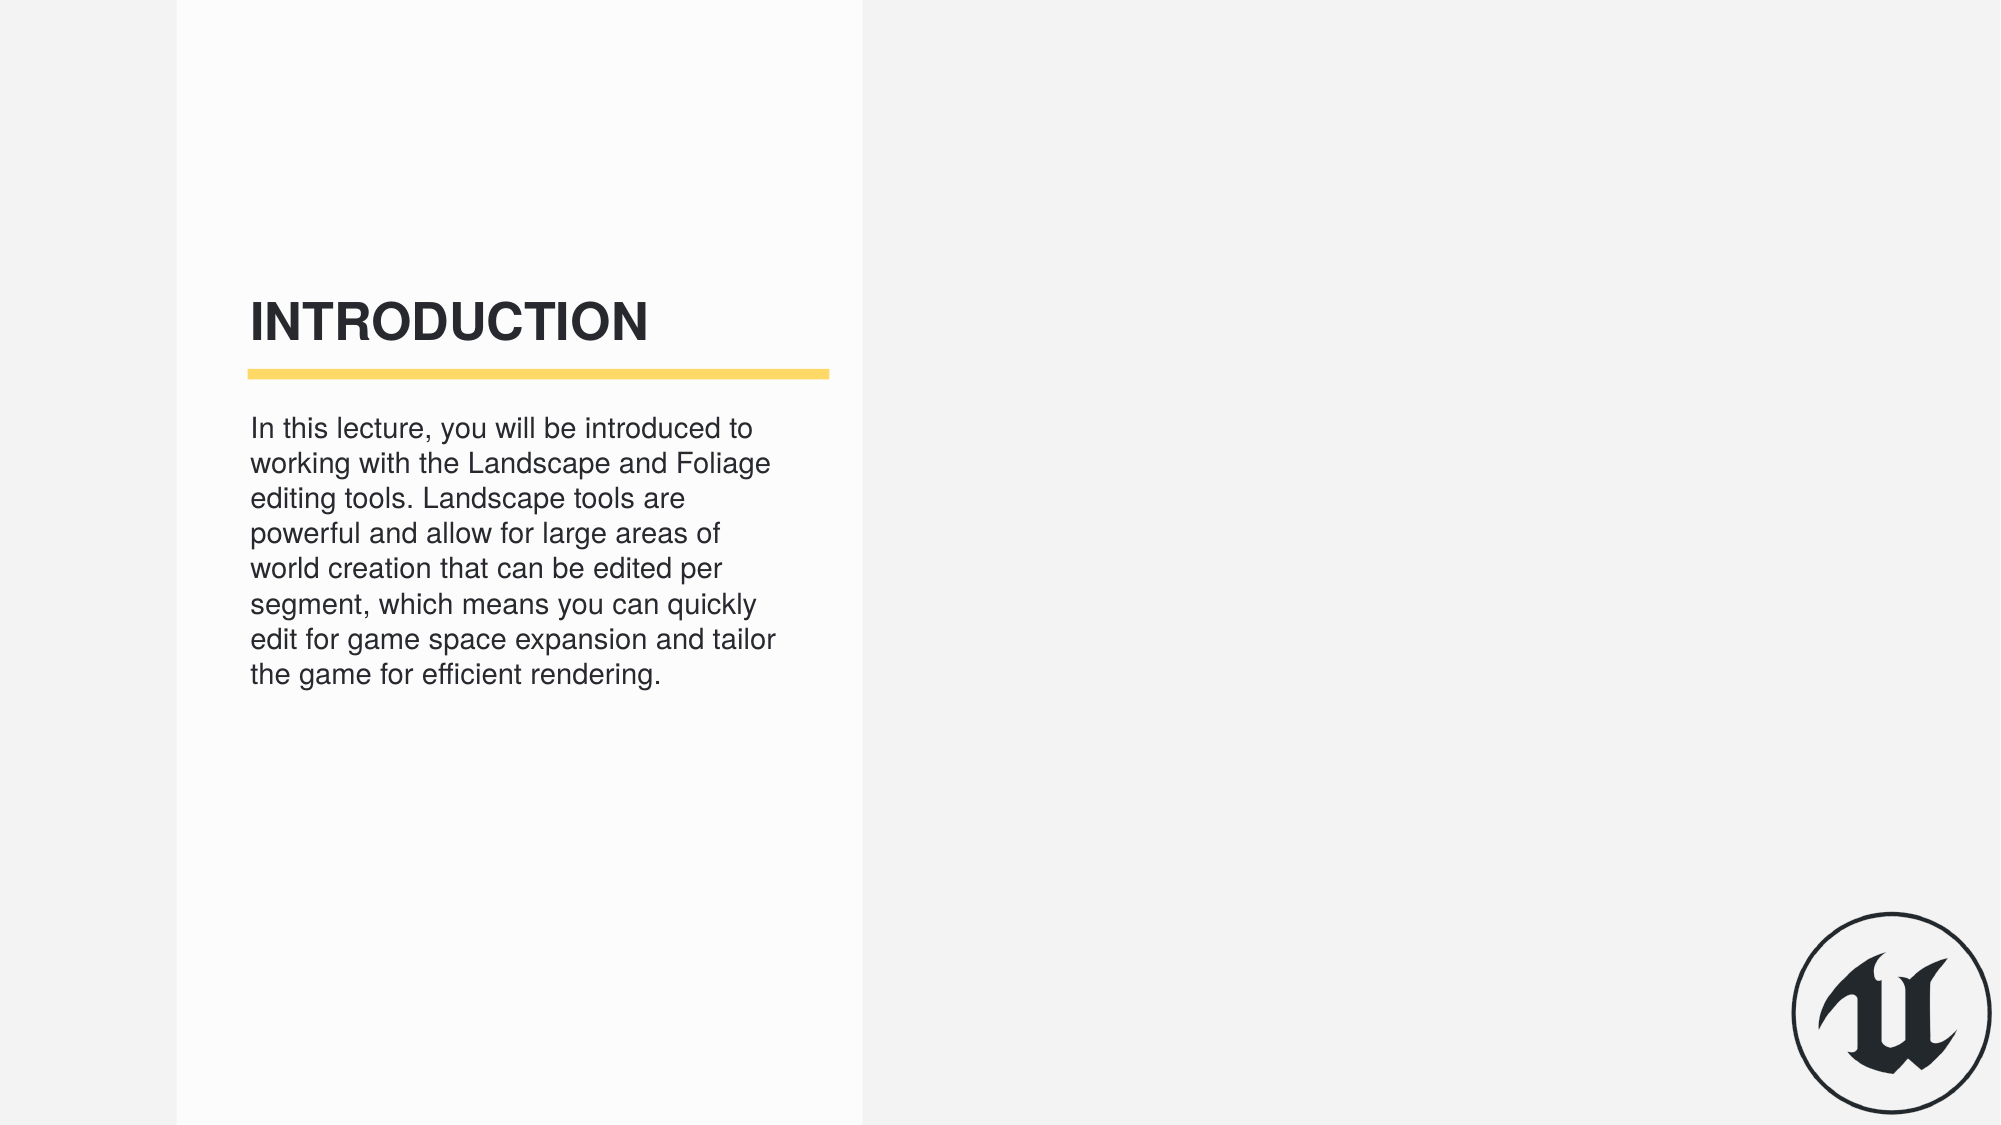

Introduction
In this lecture, you will be introduced to working with the Landscape and Foliage editing tools. Landscape tools are powerful and allow for large areas of world creation that can be edited per segment, which means you can quickly edit for game space expansion and tailor the game for efficient rendering.